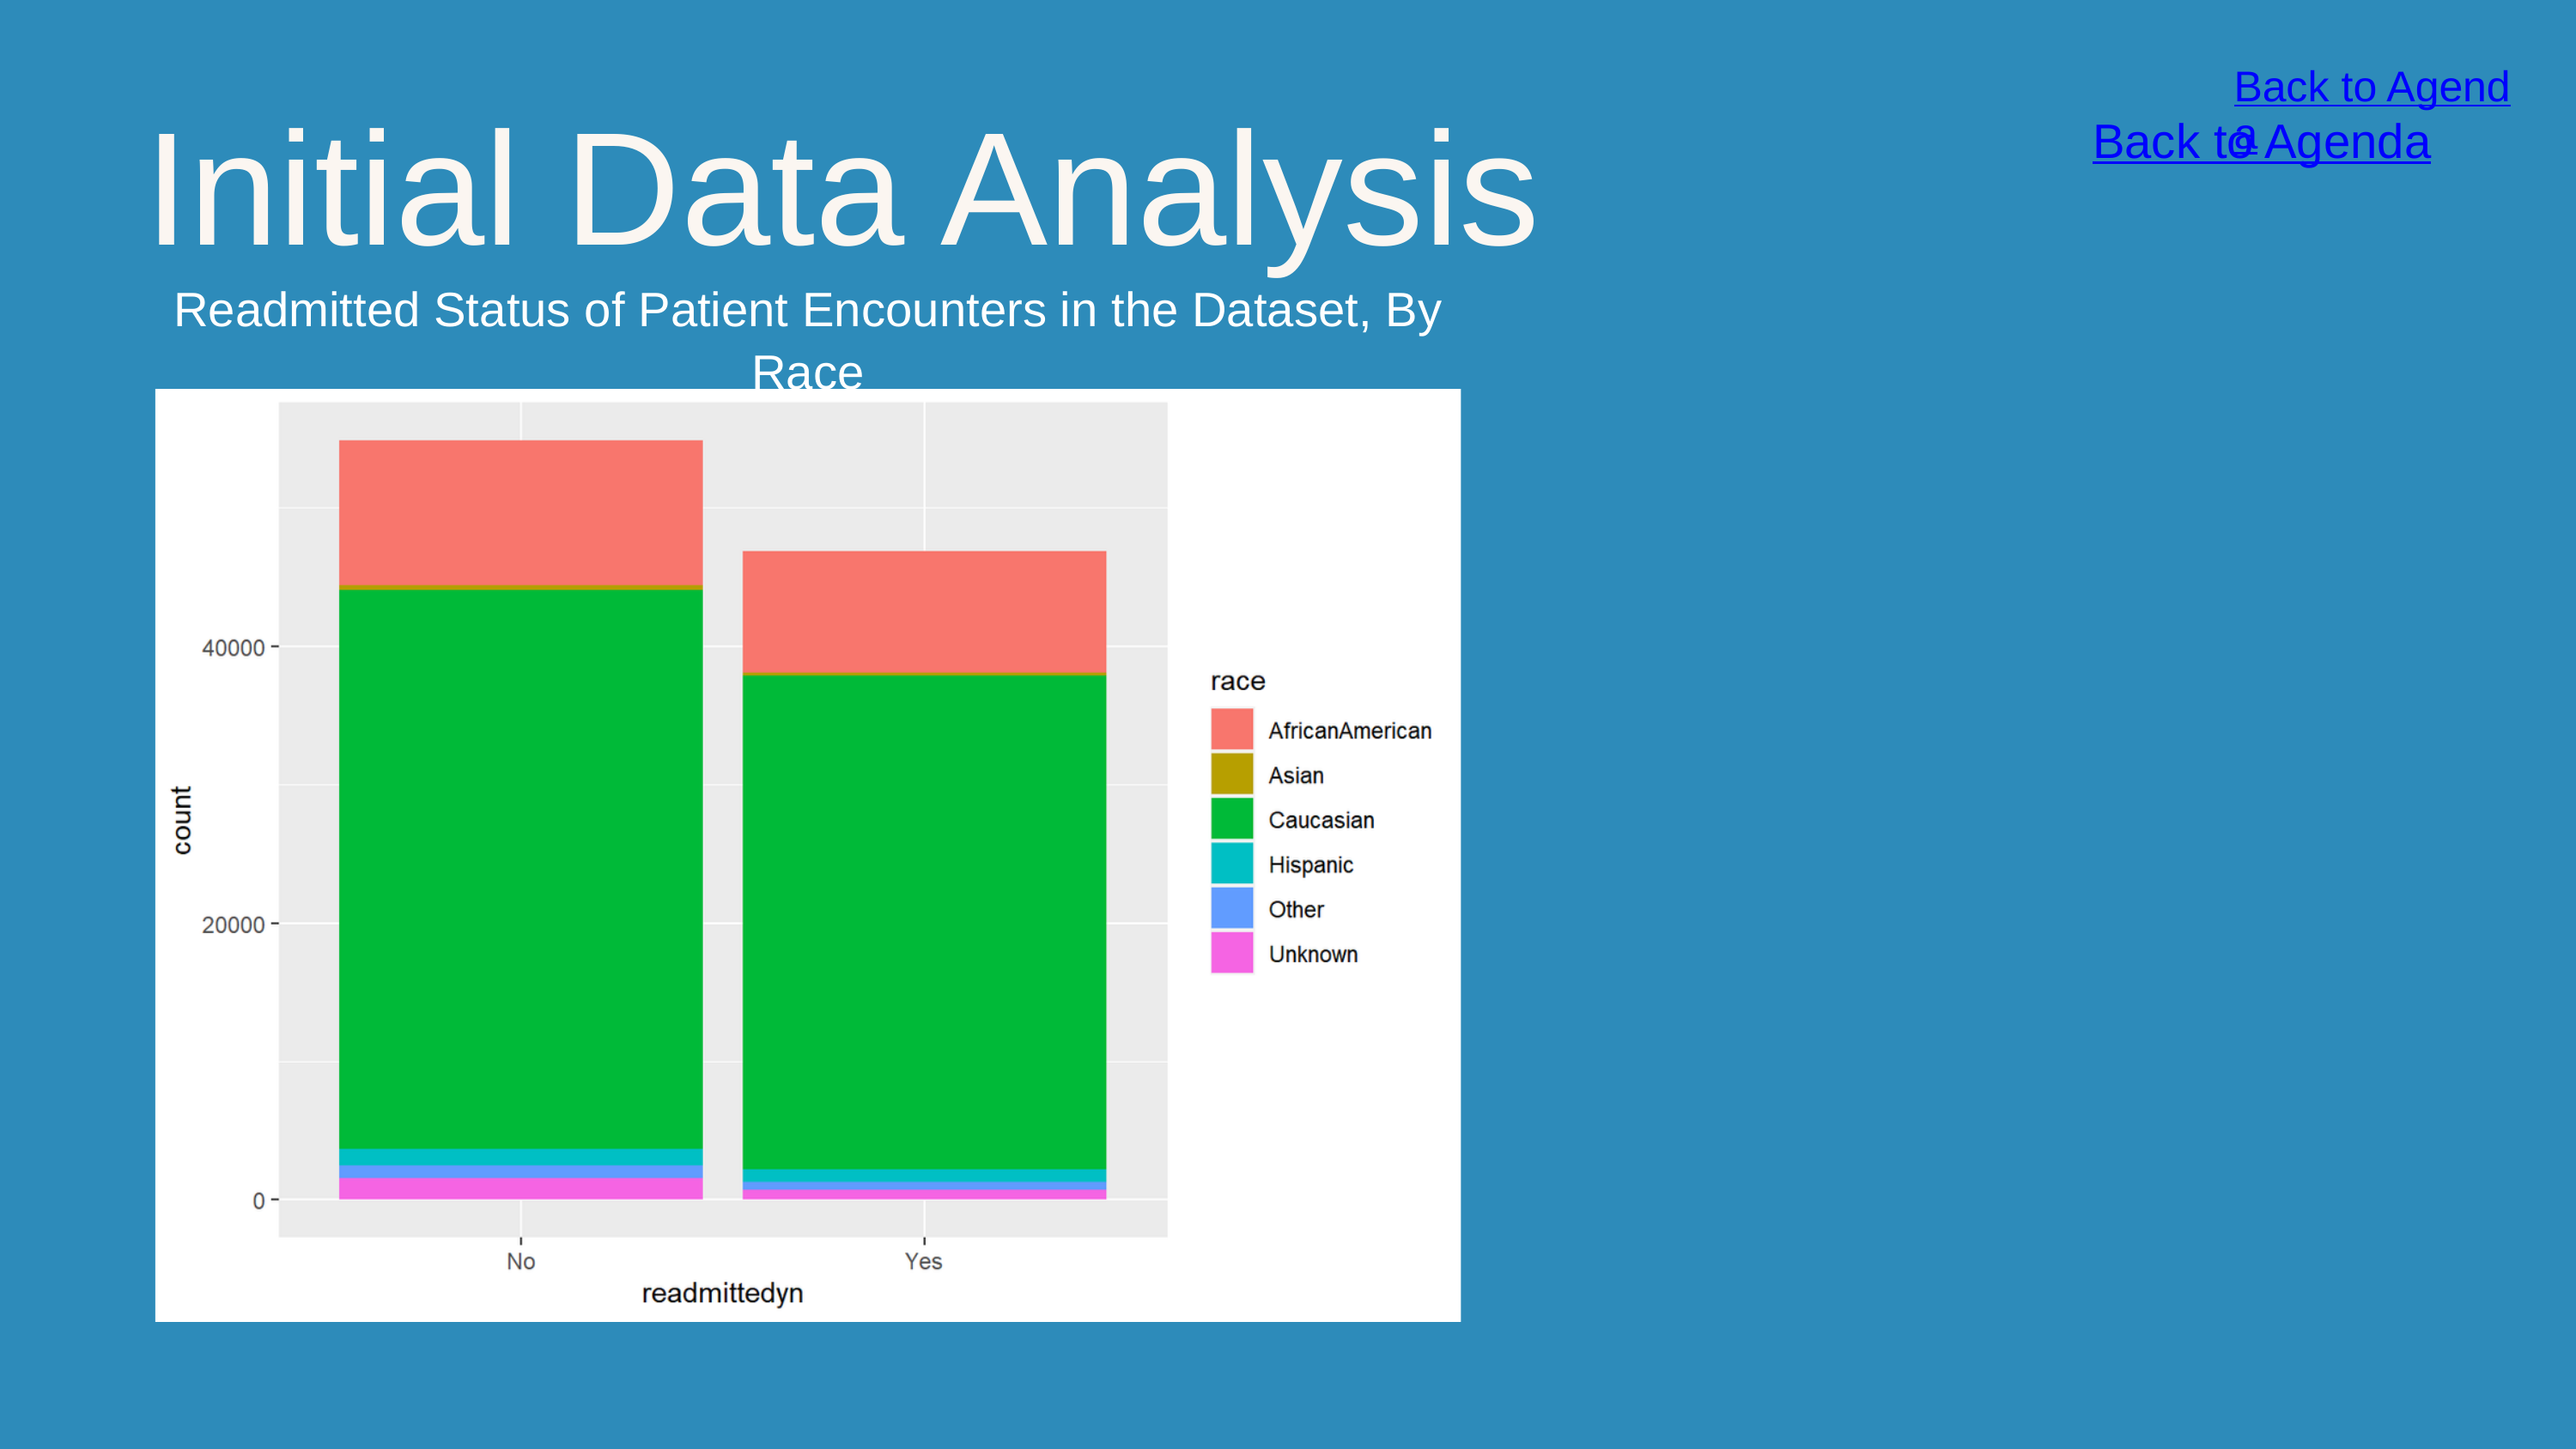

Back to Agenda
Initial Data Analysis
Back to Agenda
Readmitted Status of Patient Encounters in the Dataset, By Race